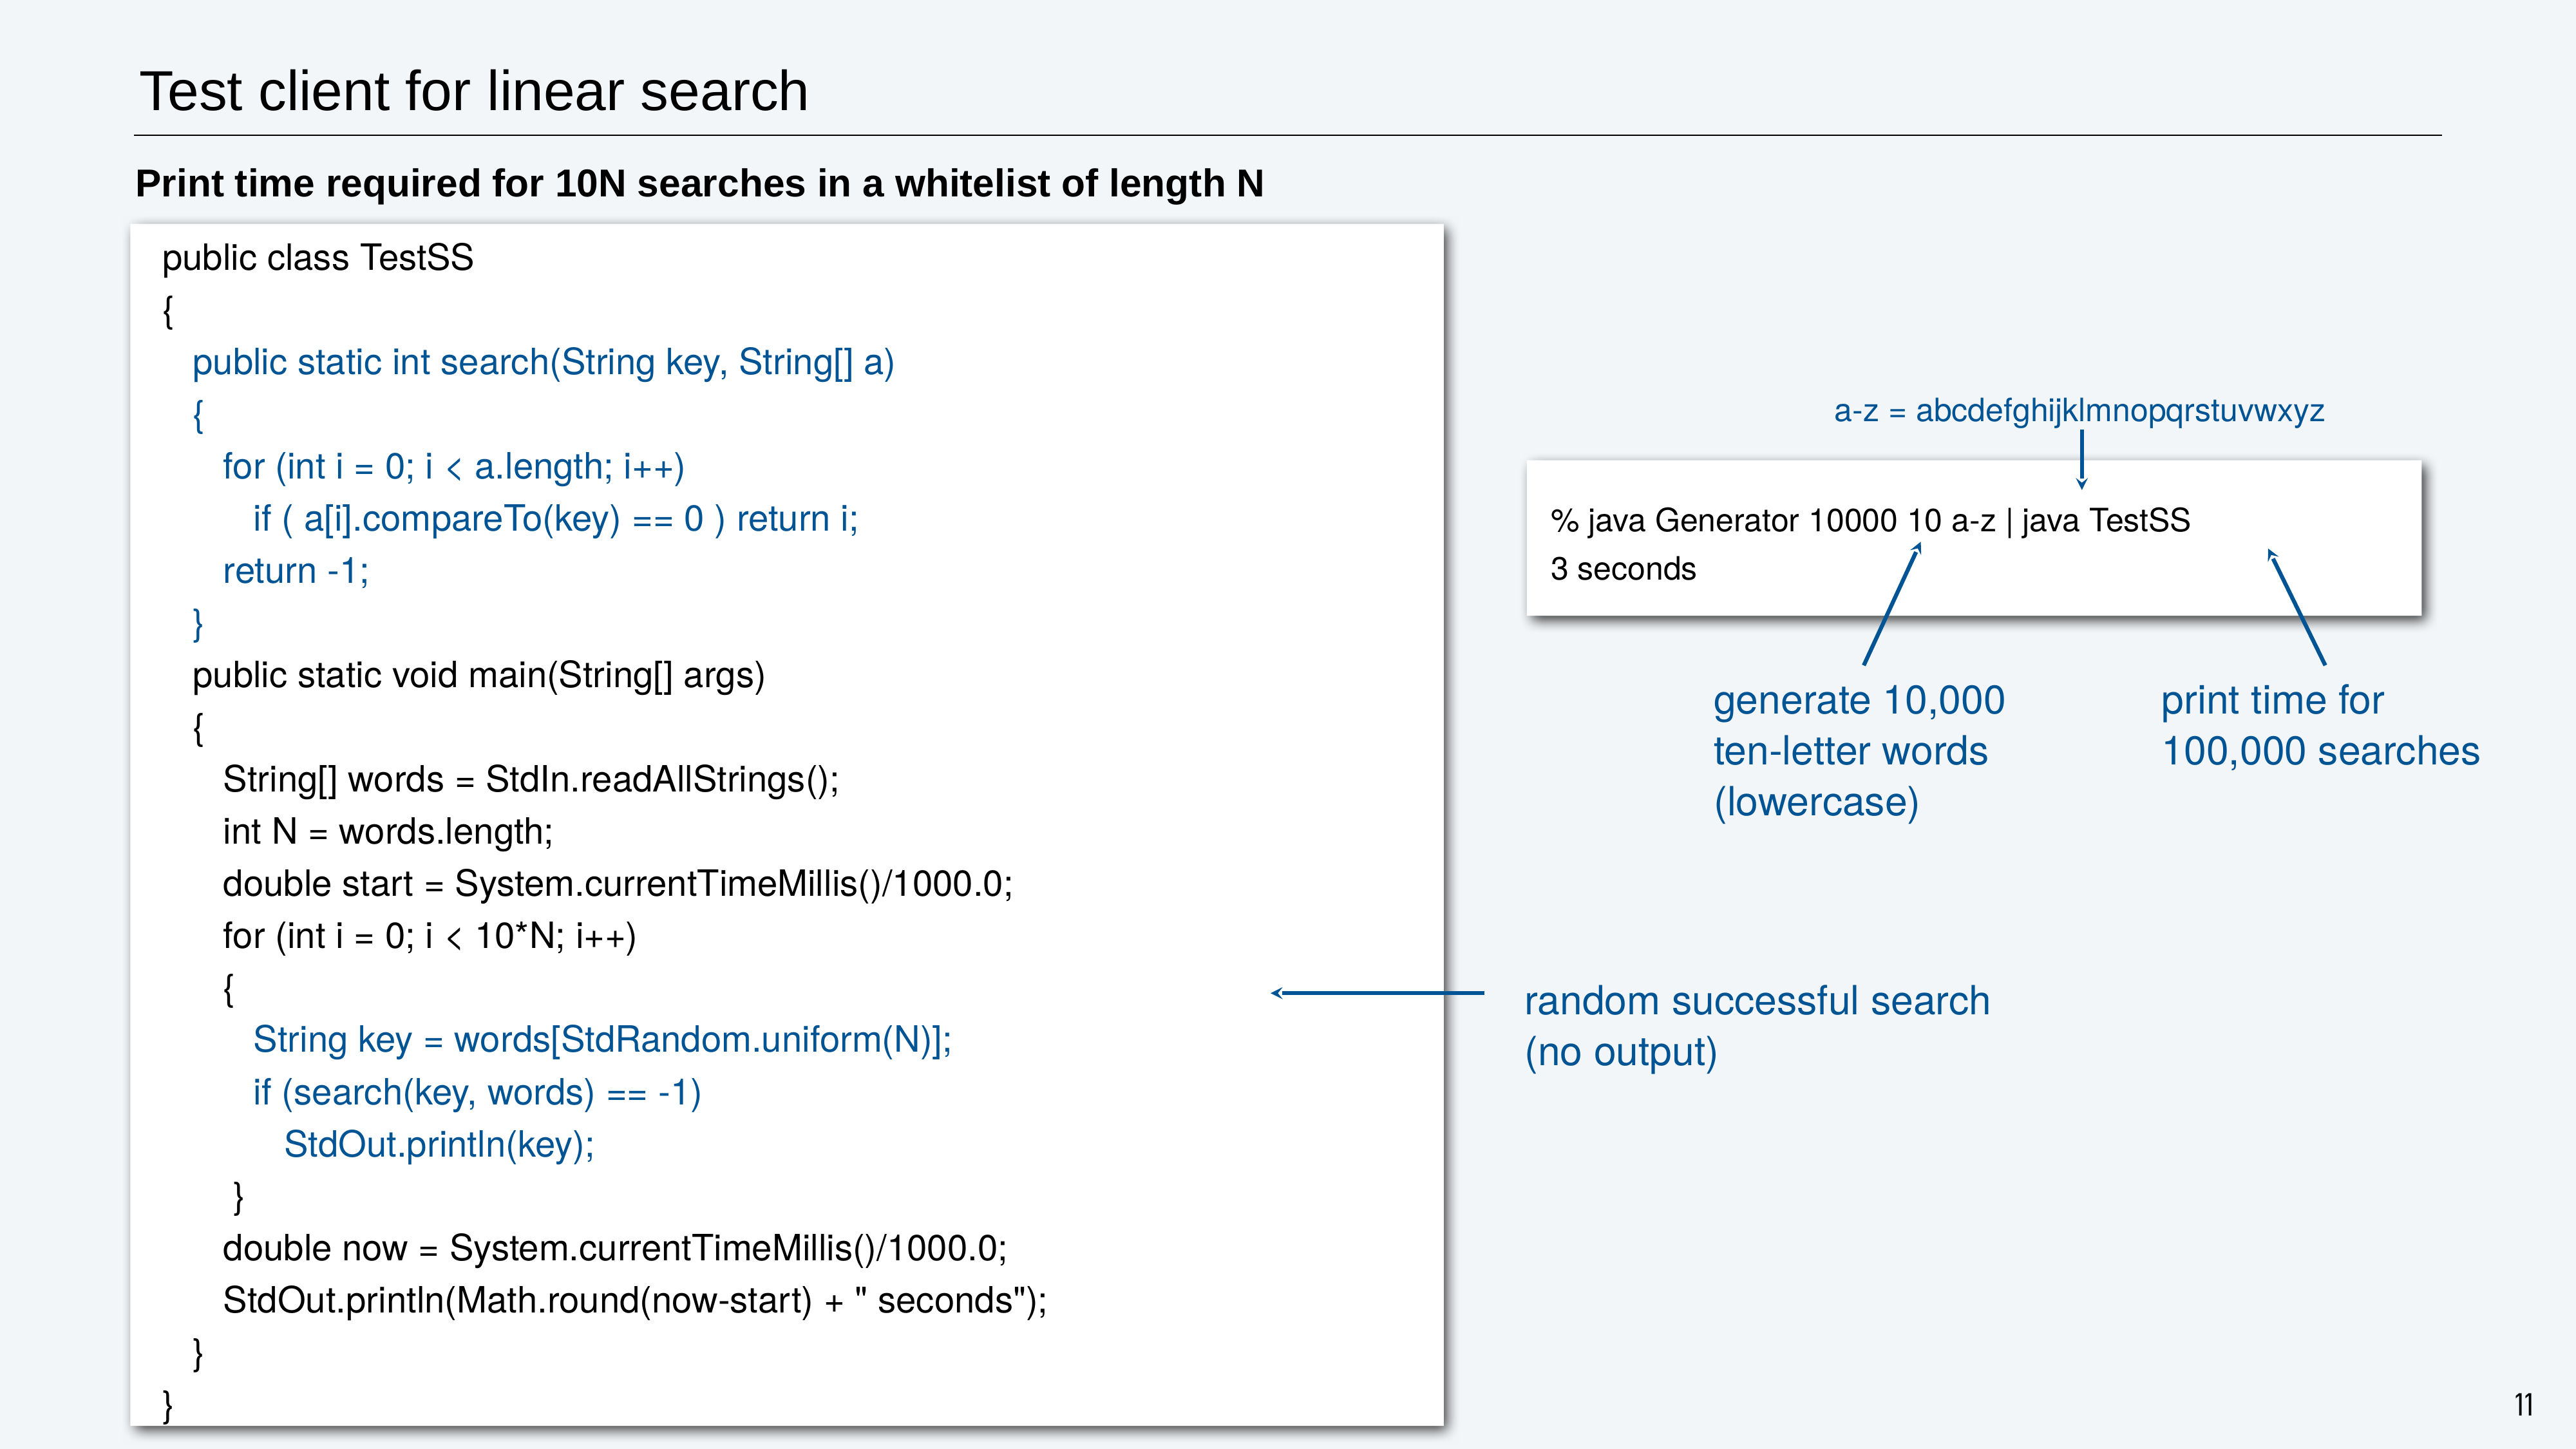

# Test client for linear search
Print time required for 10N searches in a whitelist of length N
public class TestSS
{
   public static int search(String key, String[] a)
   {
      for (int i = 0; i < a.length; i++)
         if ( a[i].compareTo(key) == 0 ) return i;
      return -1;
   }
   public static void main(String[] args)
   {
      String[] words = StdIn.readAllStrings();
      int N = words.length;
      double start = System.currentTimeMillis()/1000.0;
      for (int i = 0; i < 10*N; i++)
      {
         String key = words[StdRandom.uniform(N)];
         if (search(key, words) == -1)
            StdOut.println(key);
       }
      double now = System.currentTimeMillis()/1000.0;
      StdOut.println(Math.round(now-start) + " seconds");
   }
}
a-z = abcdefghijklmnopqrstuvwxyz

% java Generator 10000 10 a-z | java TestSS
3 seconds

generate 10,000
ten-letter words
(lowercase)

print time for
100,000 searches
random successful search
(no output)

11